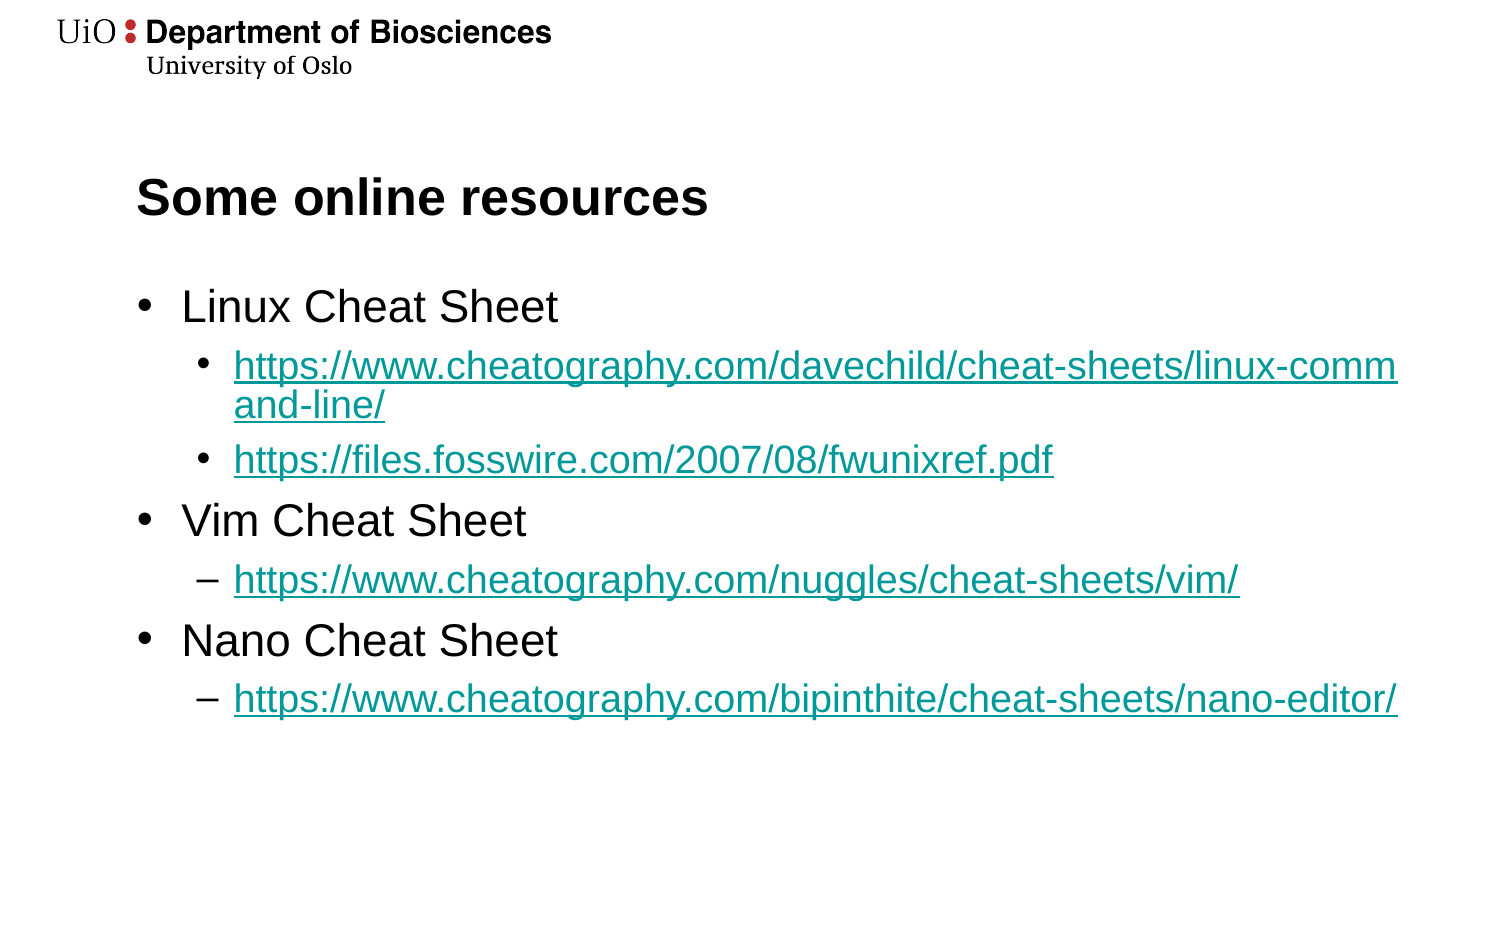

# Some online resources
Linux Cheat Sheet
https://www.cheatography.com/davechild/cheat-sheets/linux-command-line/
https://files.fosswire.com/2007/08/fwunixref.pdf
Vim Cheat Sheet
https://www.cheatography.com/nuggles/cheat-sheets/vim/
Nano Cheat Sheet
https://www.cheatography.com/bipinthite/cheat-sheets/nano-editor/